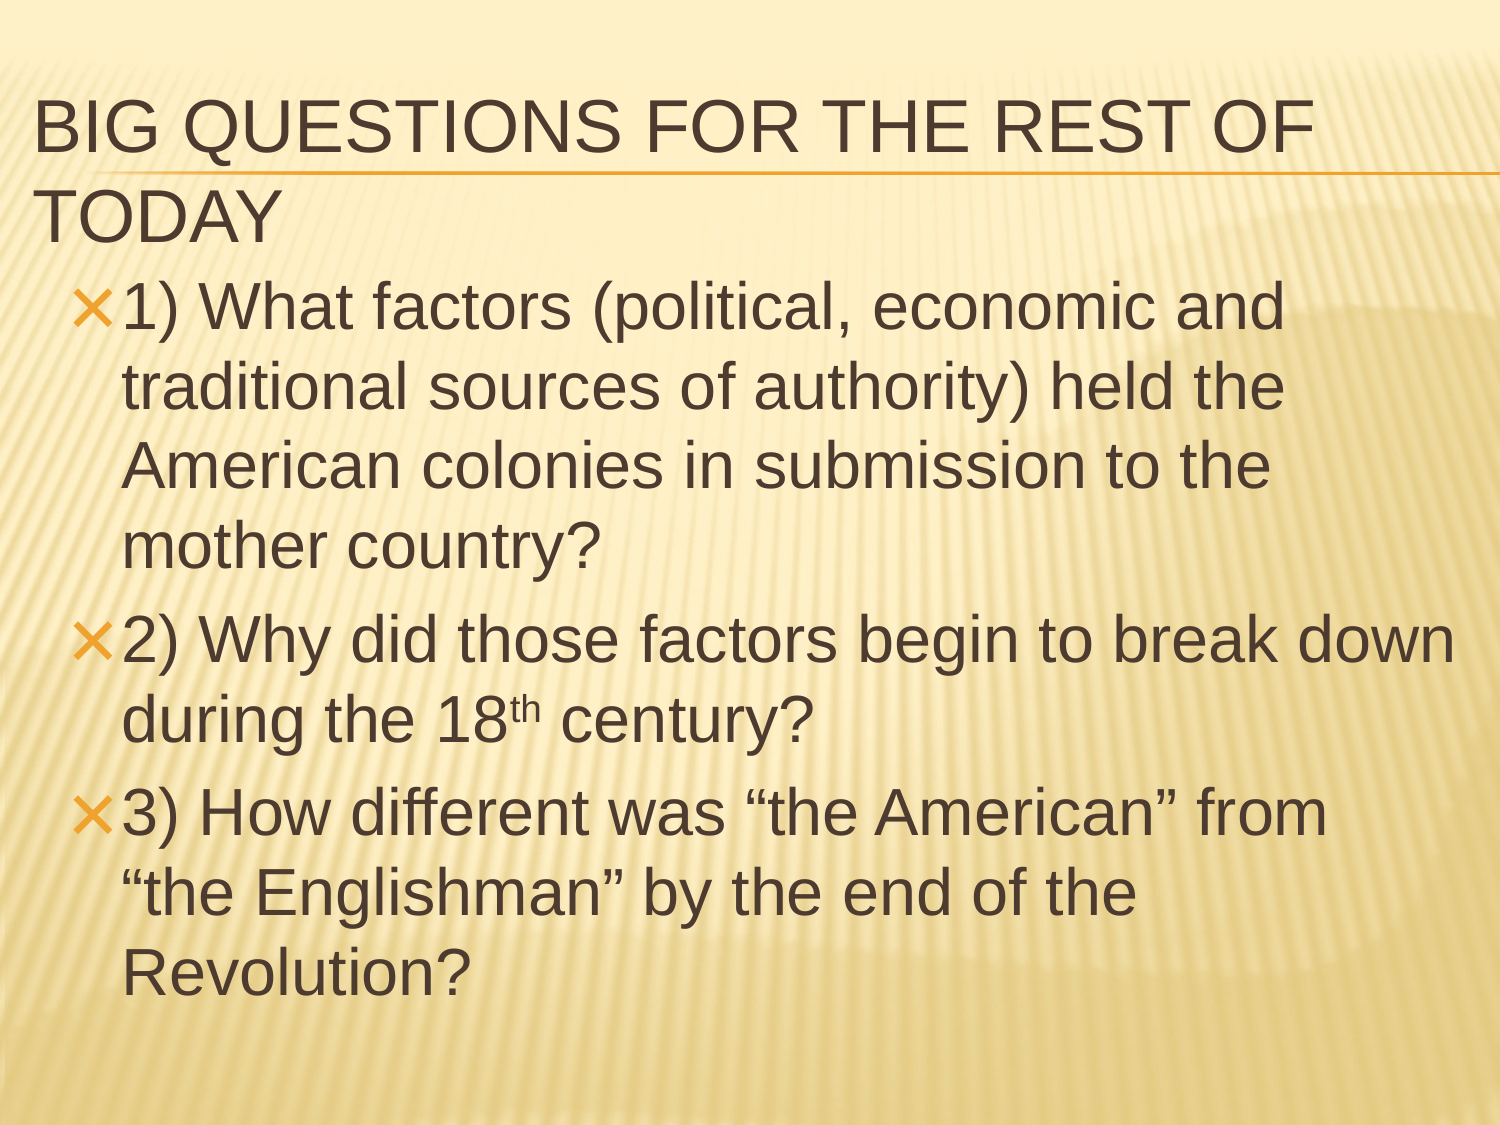

BIG QUESTIONS FOR THE REST OF TODAY
1) What factors (political, economic and traditional sources of authority) held the American colonies in submission to the mother country?
2) Why did those factors begin to break down during the 18th century?
3) How different was “the American” from “the Englishman” by the end of the Revolution?